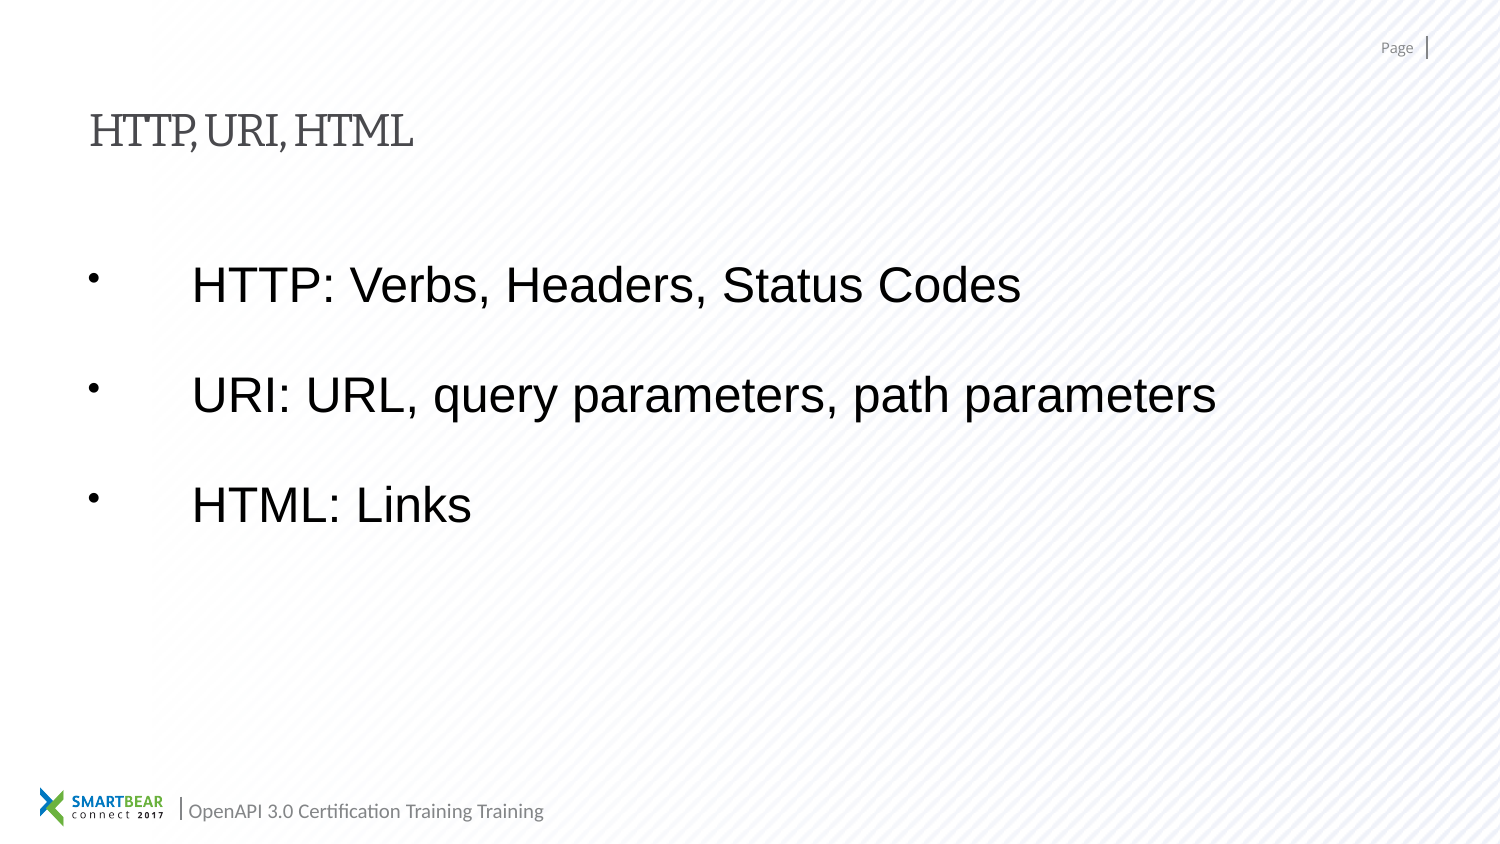

# HTTP, URI, HTML

HTTP: Verbs, Headers, Status Codes
URI: URL, query parameters, path parameters
HTML: Links
OpenAPI 3.0 Certification Training Training